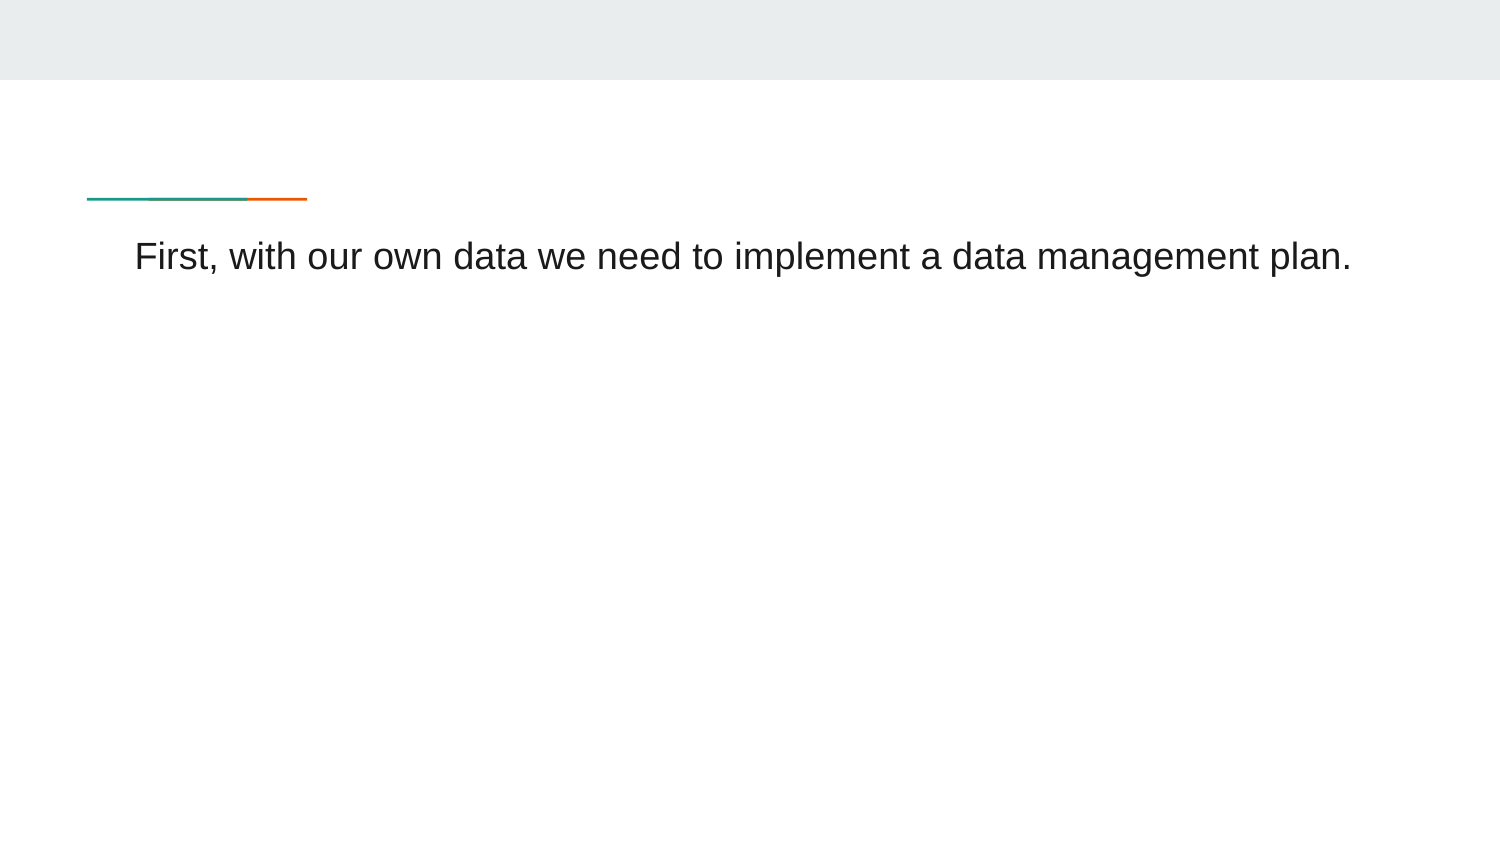

# First, with our own data we need to implement a data management plan.